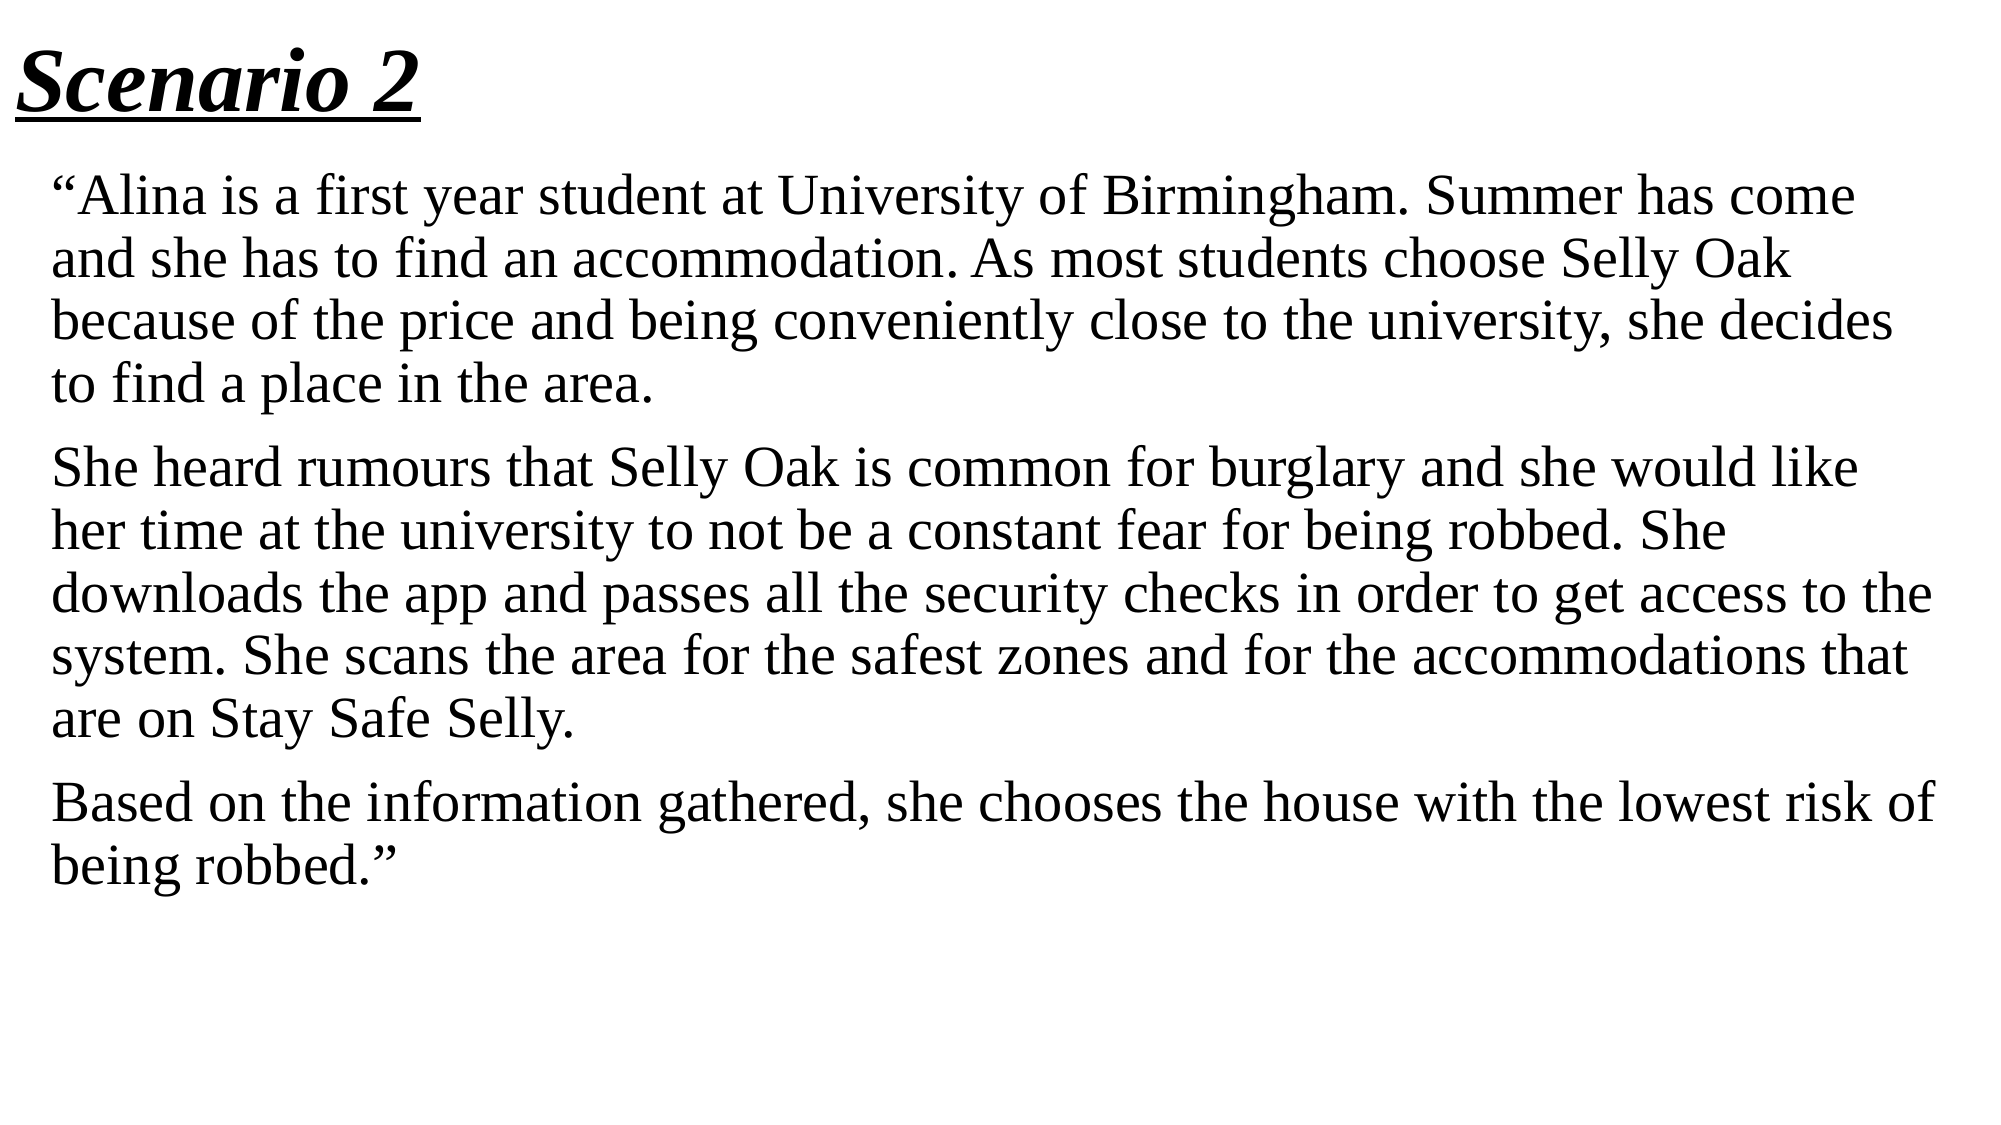

# Scenario 2
“Alina is a first year student at University of Birmingham. Summer has come and she has to find an accommodation. As most students choose Selly Oak because of the price and being conveniently close to the university, she decides to find a place in the area.
She heard rumours that Selly Oak is common for burglary and she would like her time at the university to not be a constant fear for being robbed. She downloads the app and passes all the security checks in order to get access to the system. She scans the area for the safest zones and for the accommodations that are on Stay Safe Selly.
Based on the information gathered, she chooses the house with the lowest risk of being robbed.”